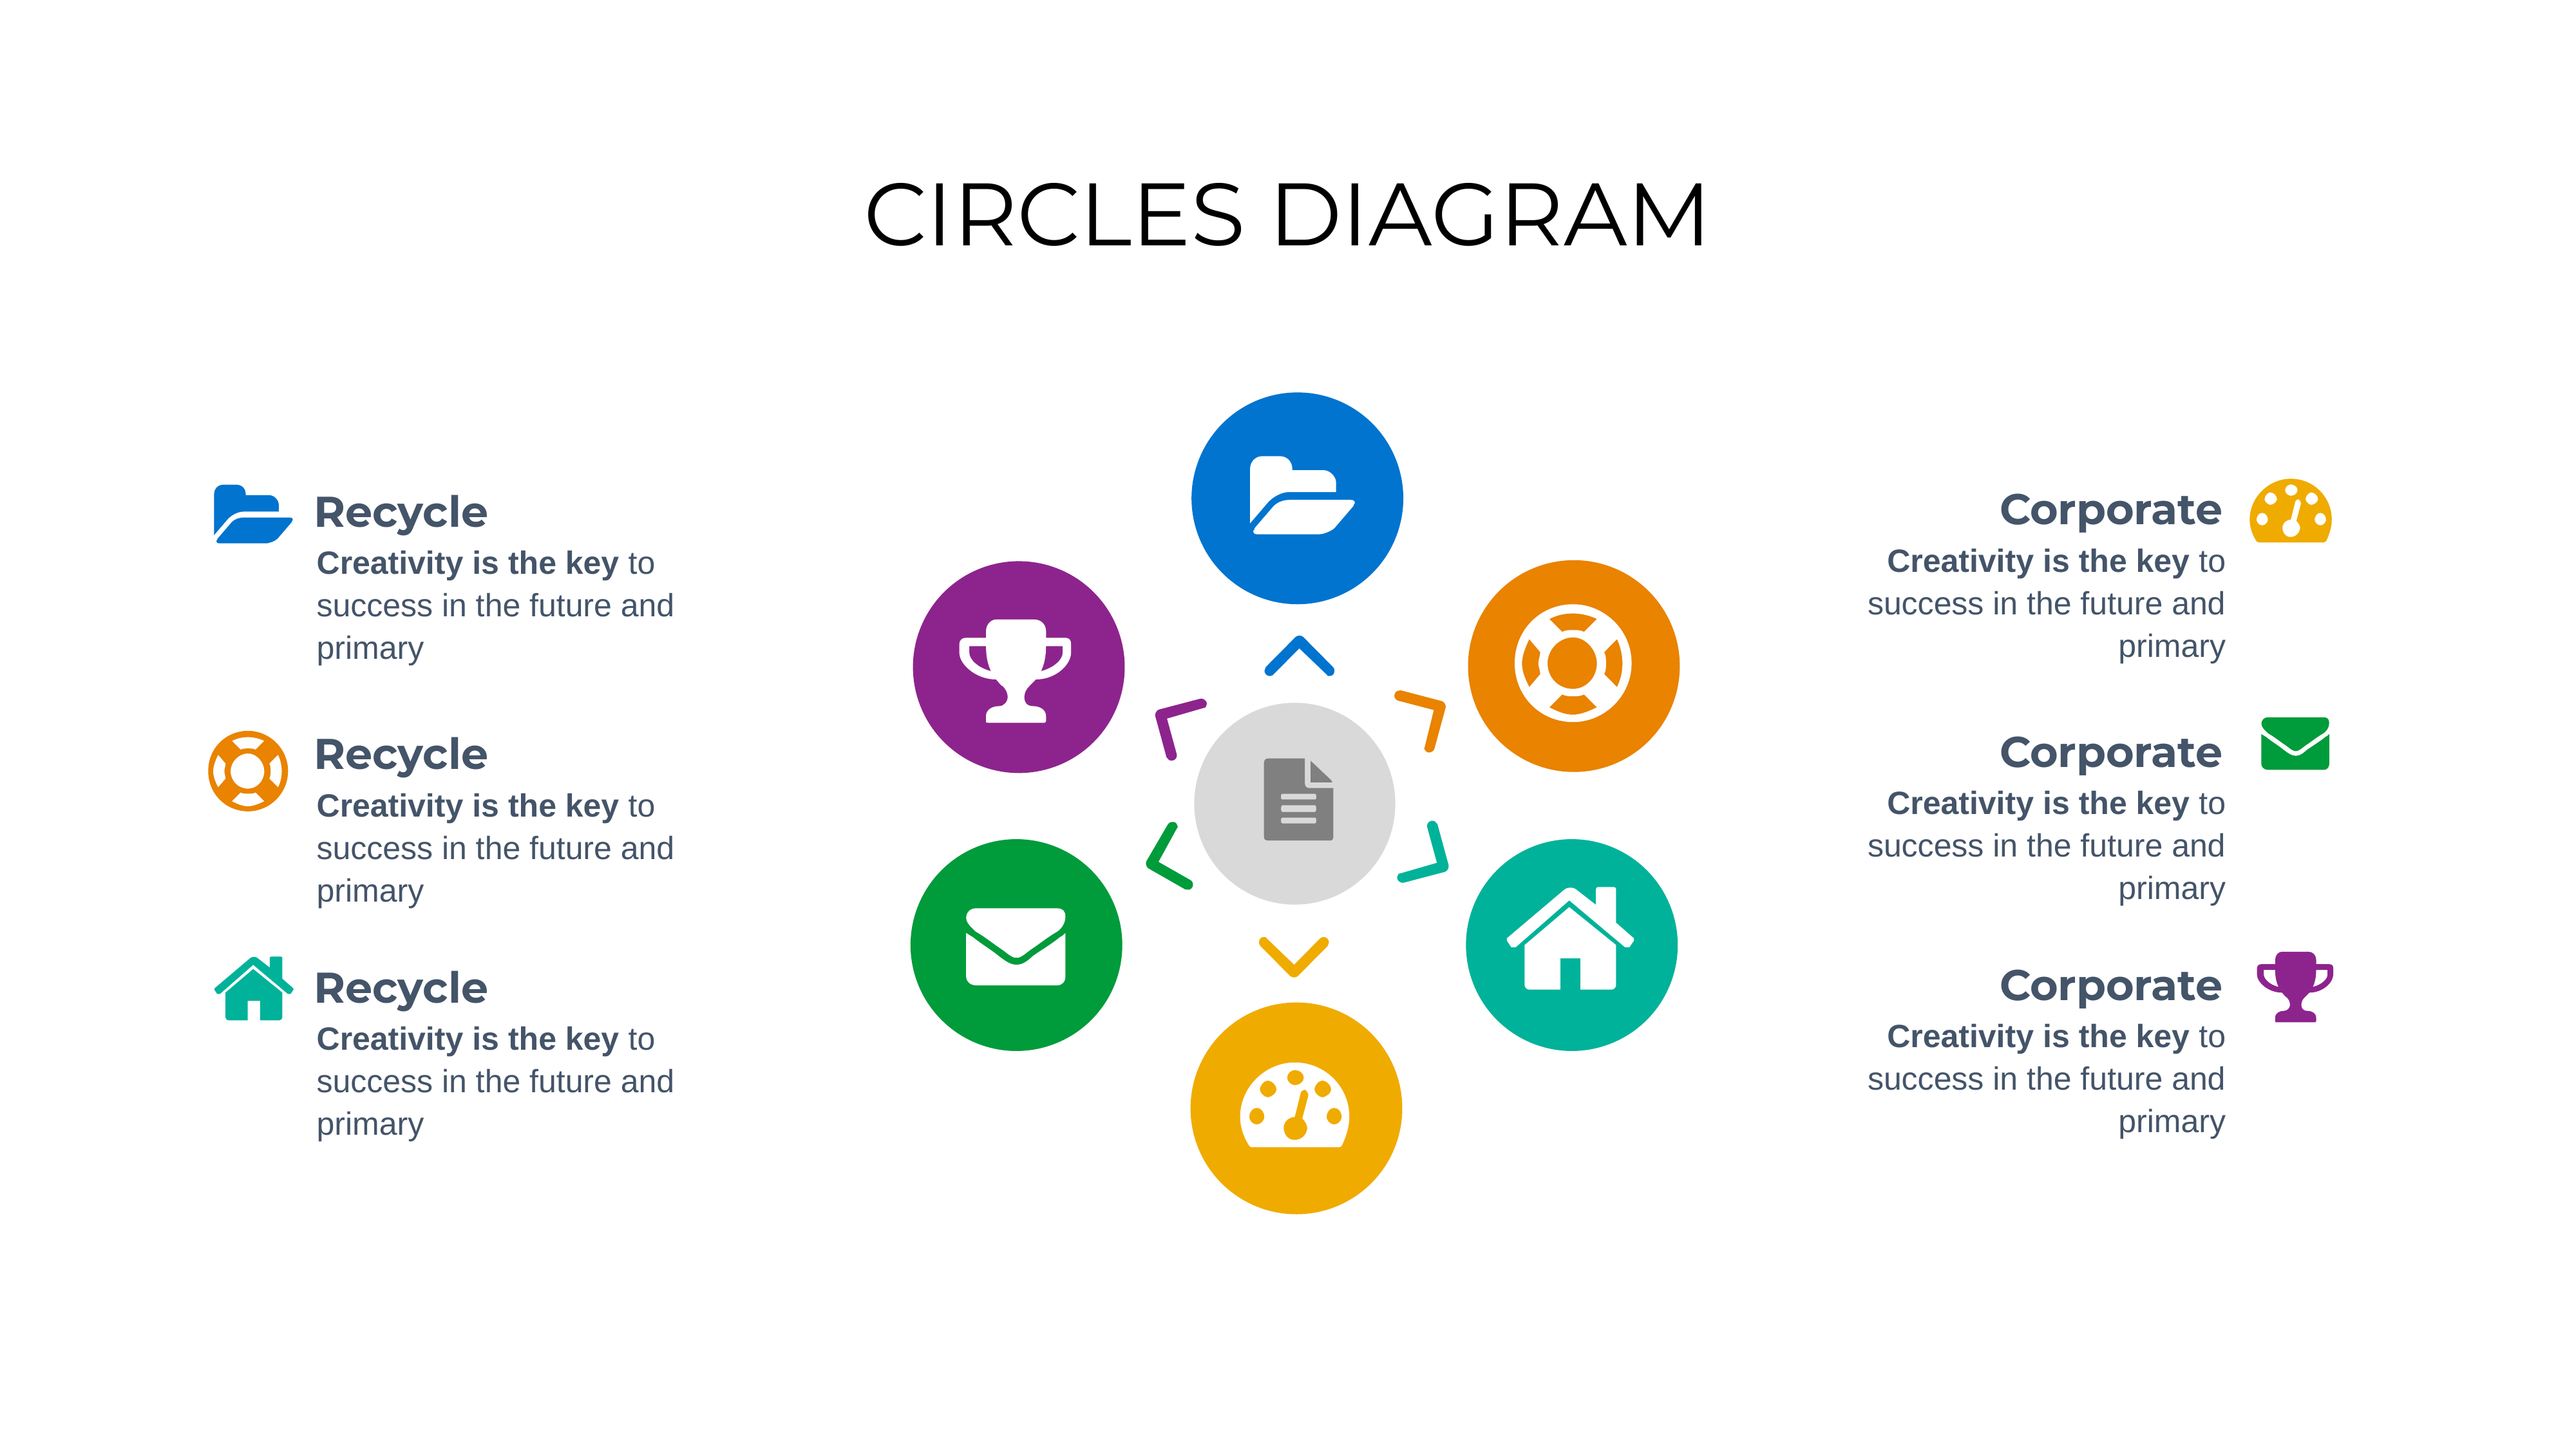

# CIRCLES DIAGRAM

Corporate
Recycle

Creativity is the key to success in the future and primary
Creativity is the key to success in the future and primary

Corporate
Recycle

Creativity is the key to success in the future and primary
Creativity is the key to success in the future and primary

Corporate
Recycle

Creativity is the key to success in the future and primary
Creativity is the key to success in the future and primary